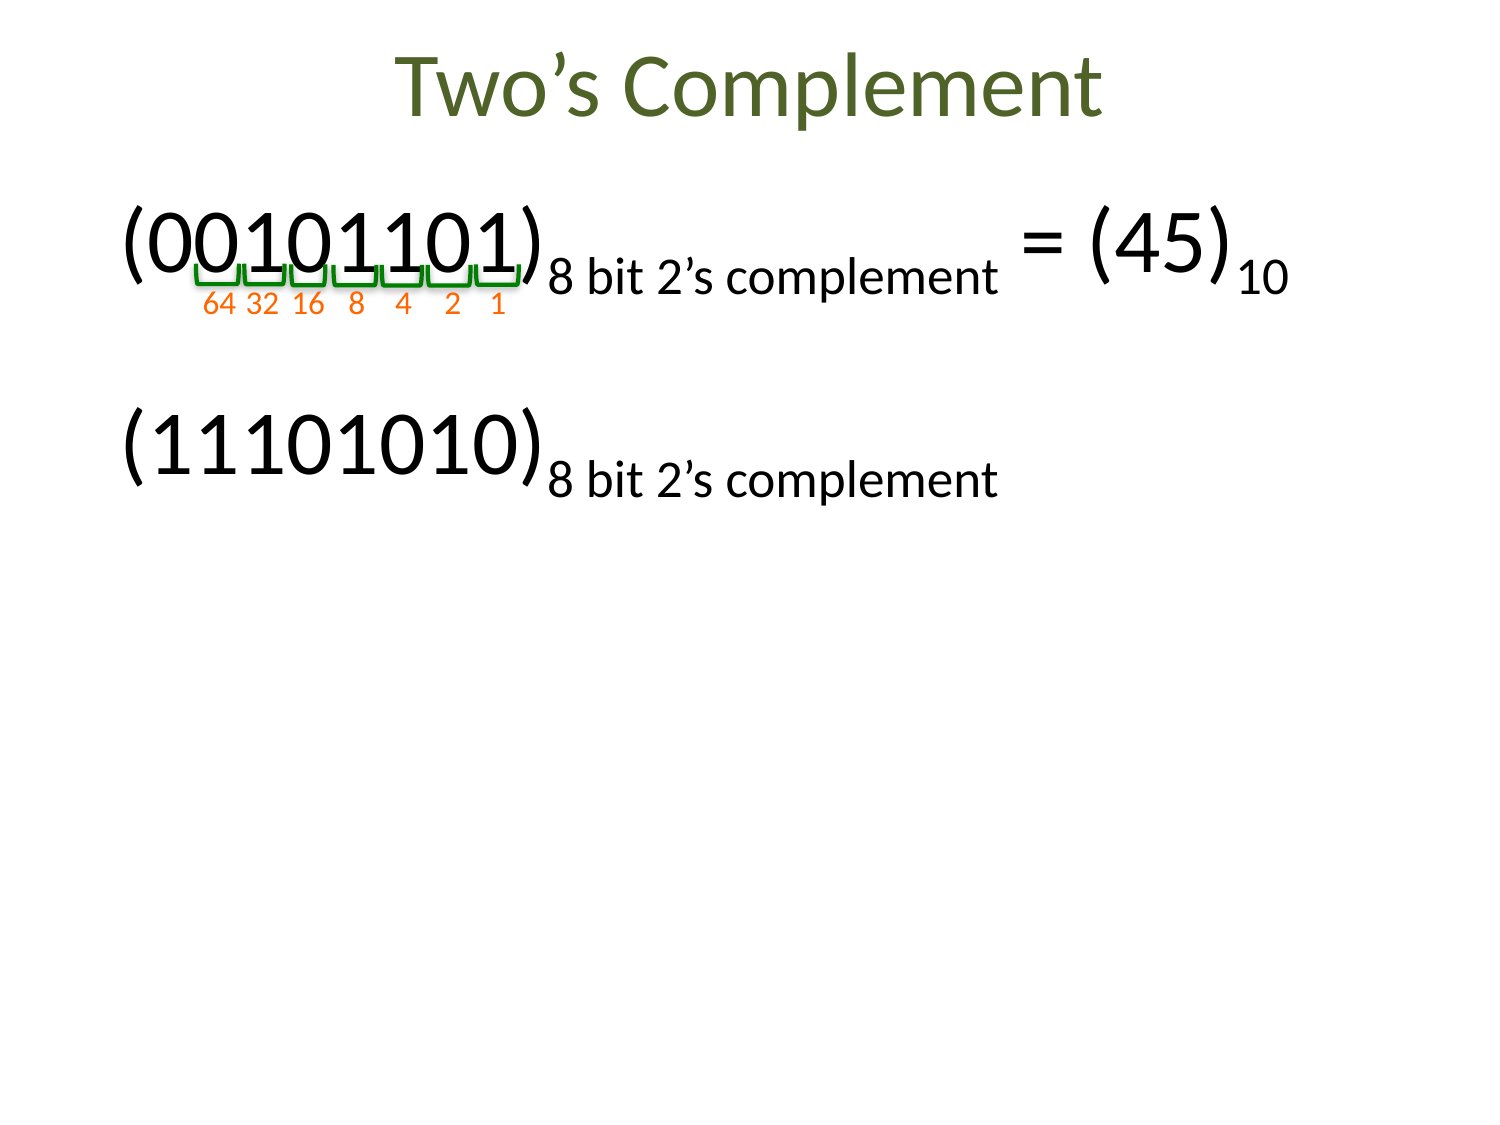

# Two’s Complement
(00101101)8 bit 2’s complement = (45)10

16
1
32
2
8
4
64
(11101010)8 bit 2’s complement